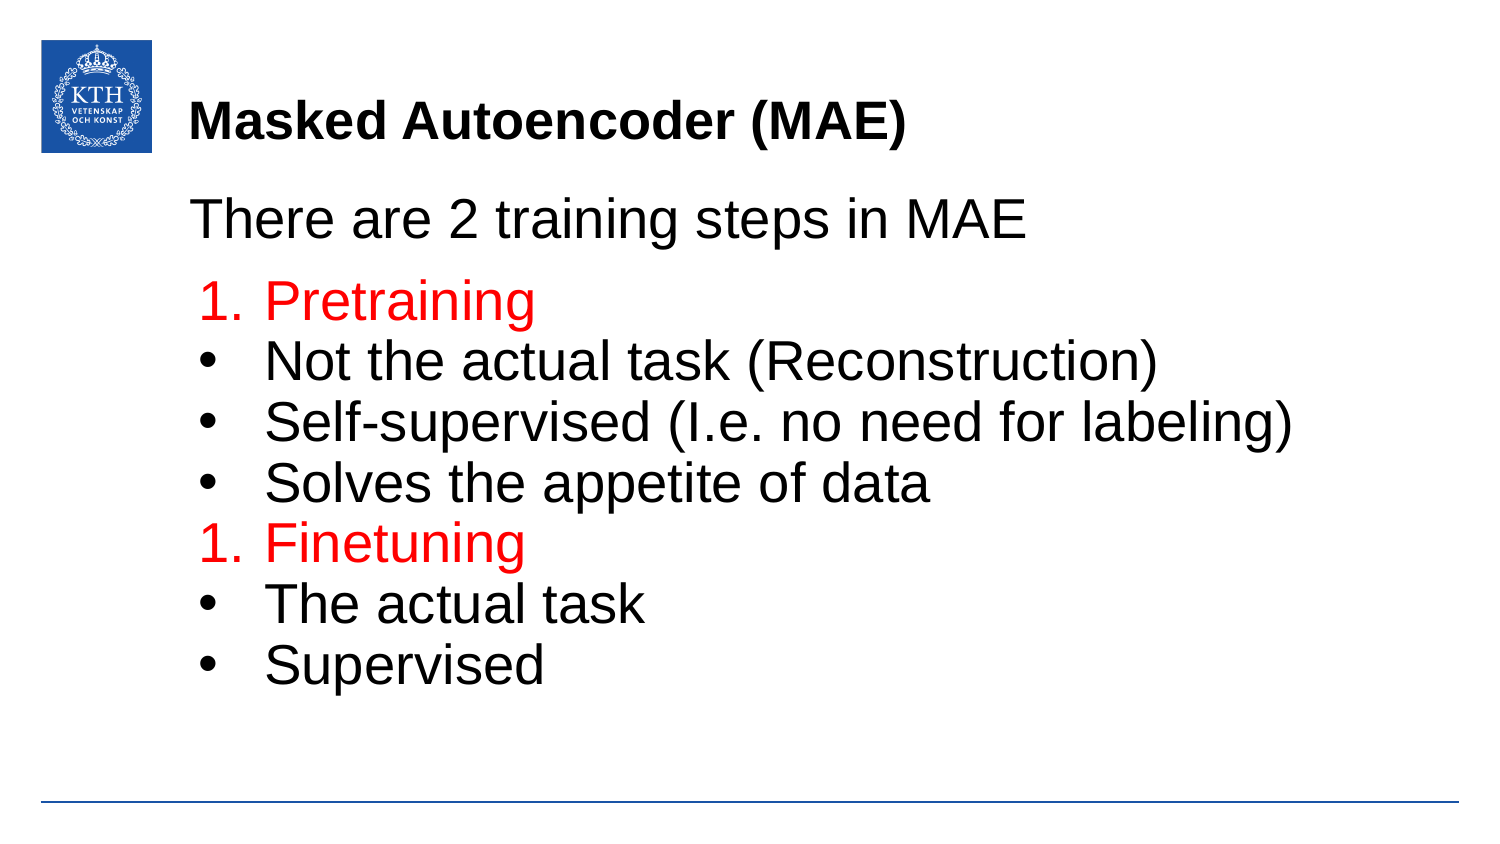

# Masked Autoencoder (MAE)
There are 2 training steps in MAE
Pretraining
Not the actual task (Reconstruction)
Self-supervised (I.e. no need for labeling)
Solves the appetite of data
Finetuning
The actual task
Supervised